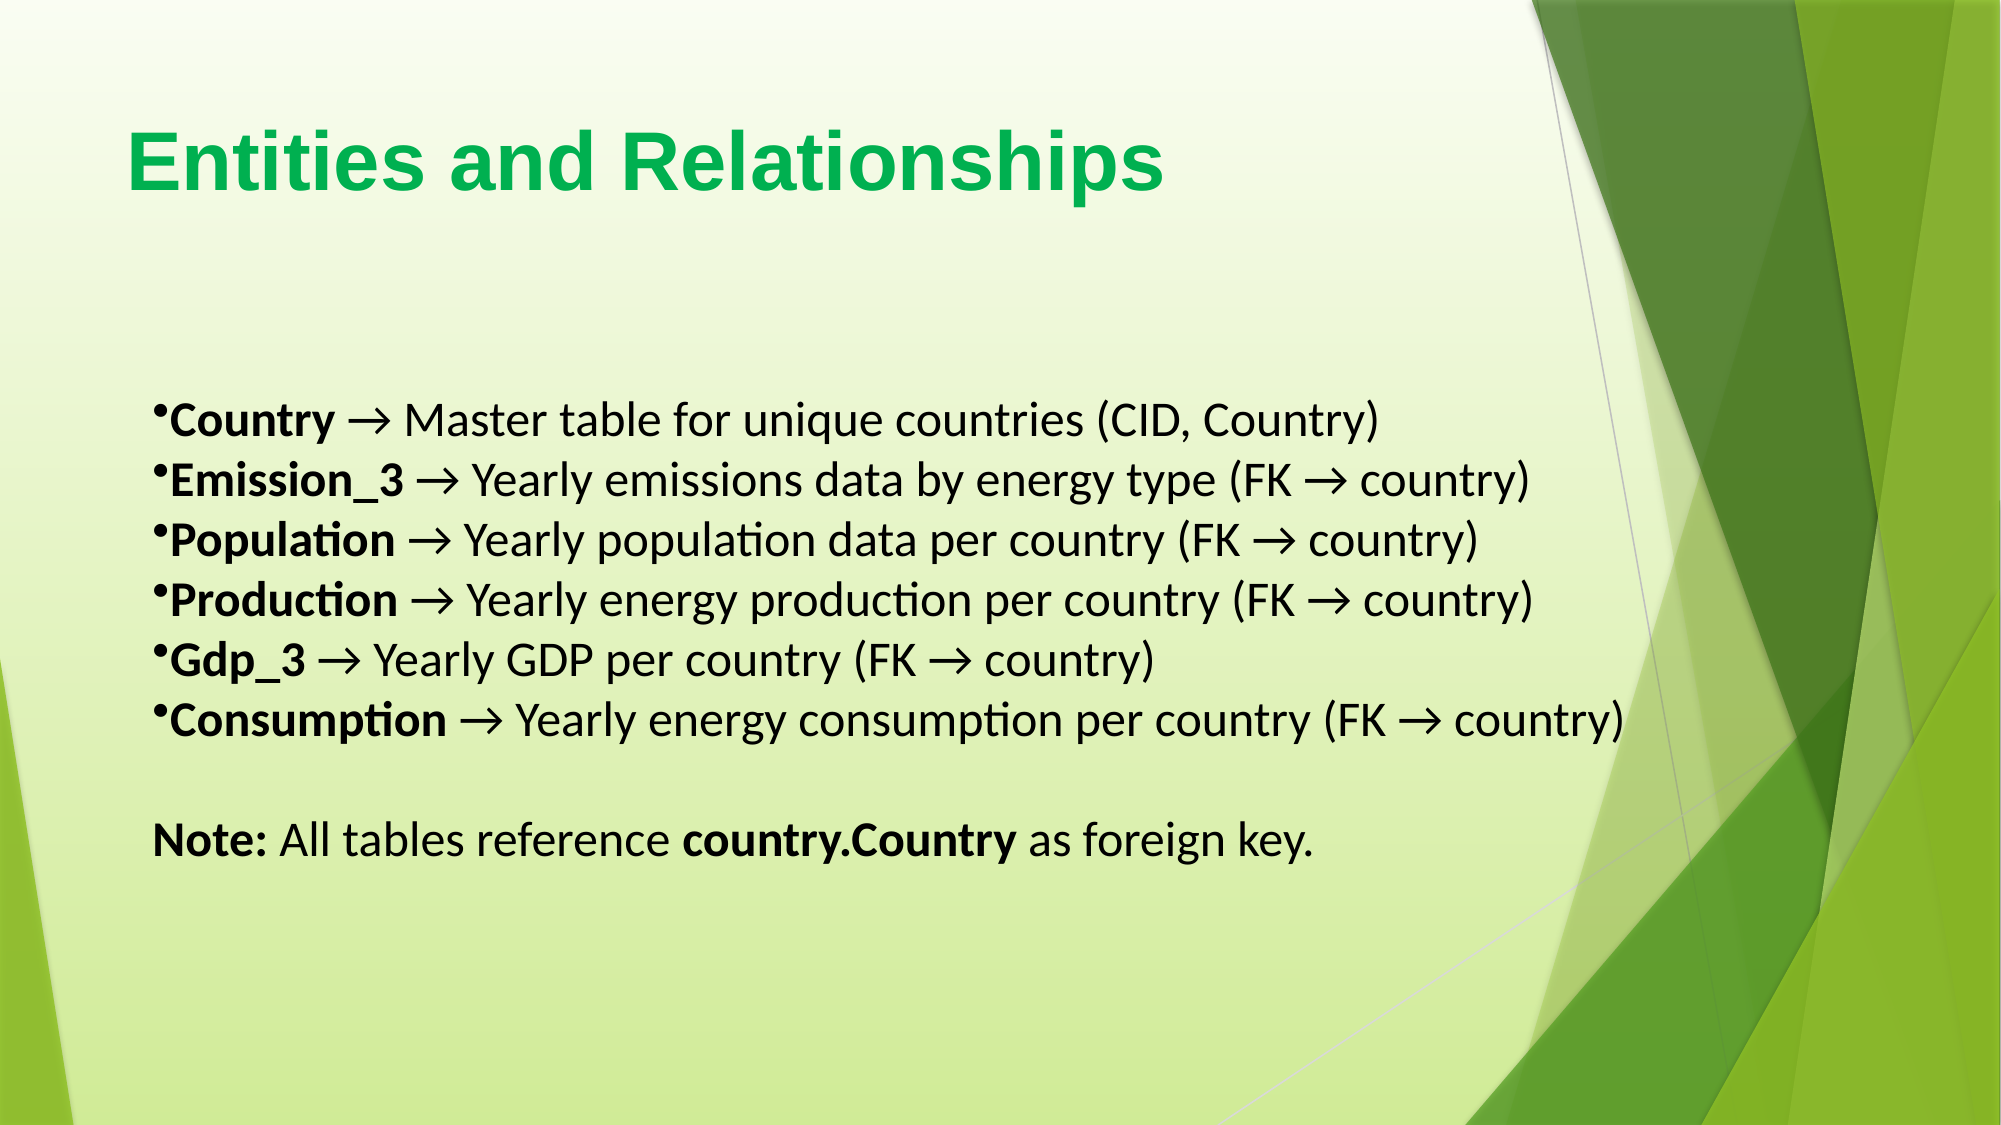

# Entities and Relationships
Country → Master table for unique countries (CID, Country)
Emission_3 → Yearly emissions data by energy type (FK → country)
Population → Yearly population data per country (FK → country)
Production → Yearly energy production per country (FK → country)
Gdp_3 → Yearly GDP per country (FK → country)
Consumption → Yearly energy consumption per country (FK → country)

Note: All tables reference country.Country as foreign key.